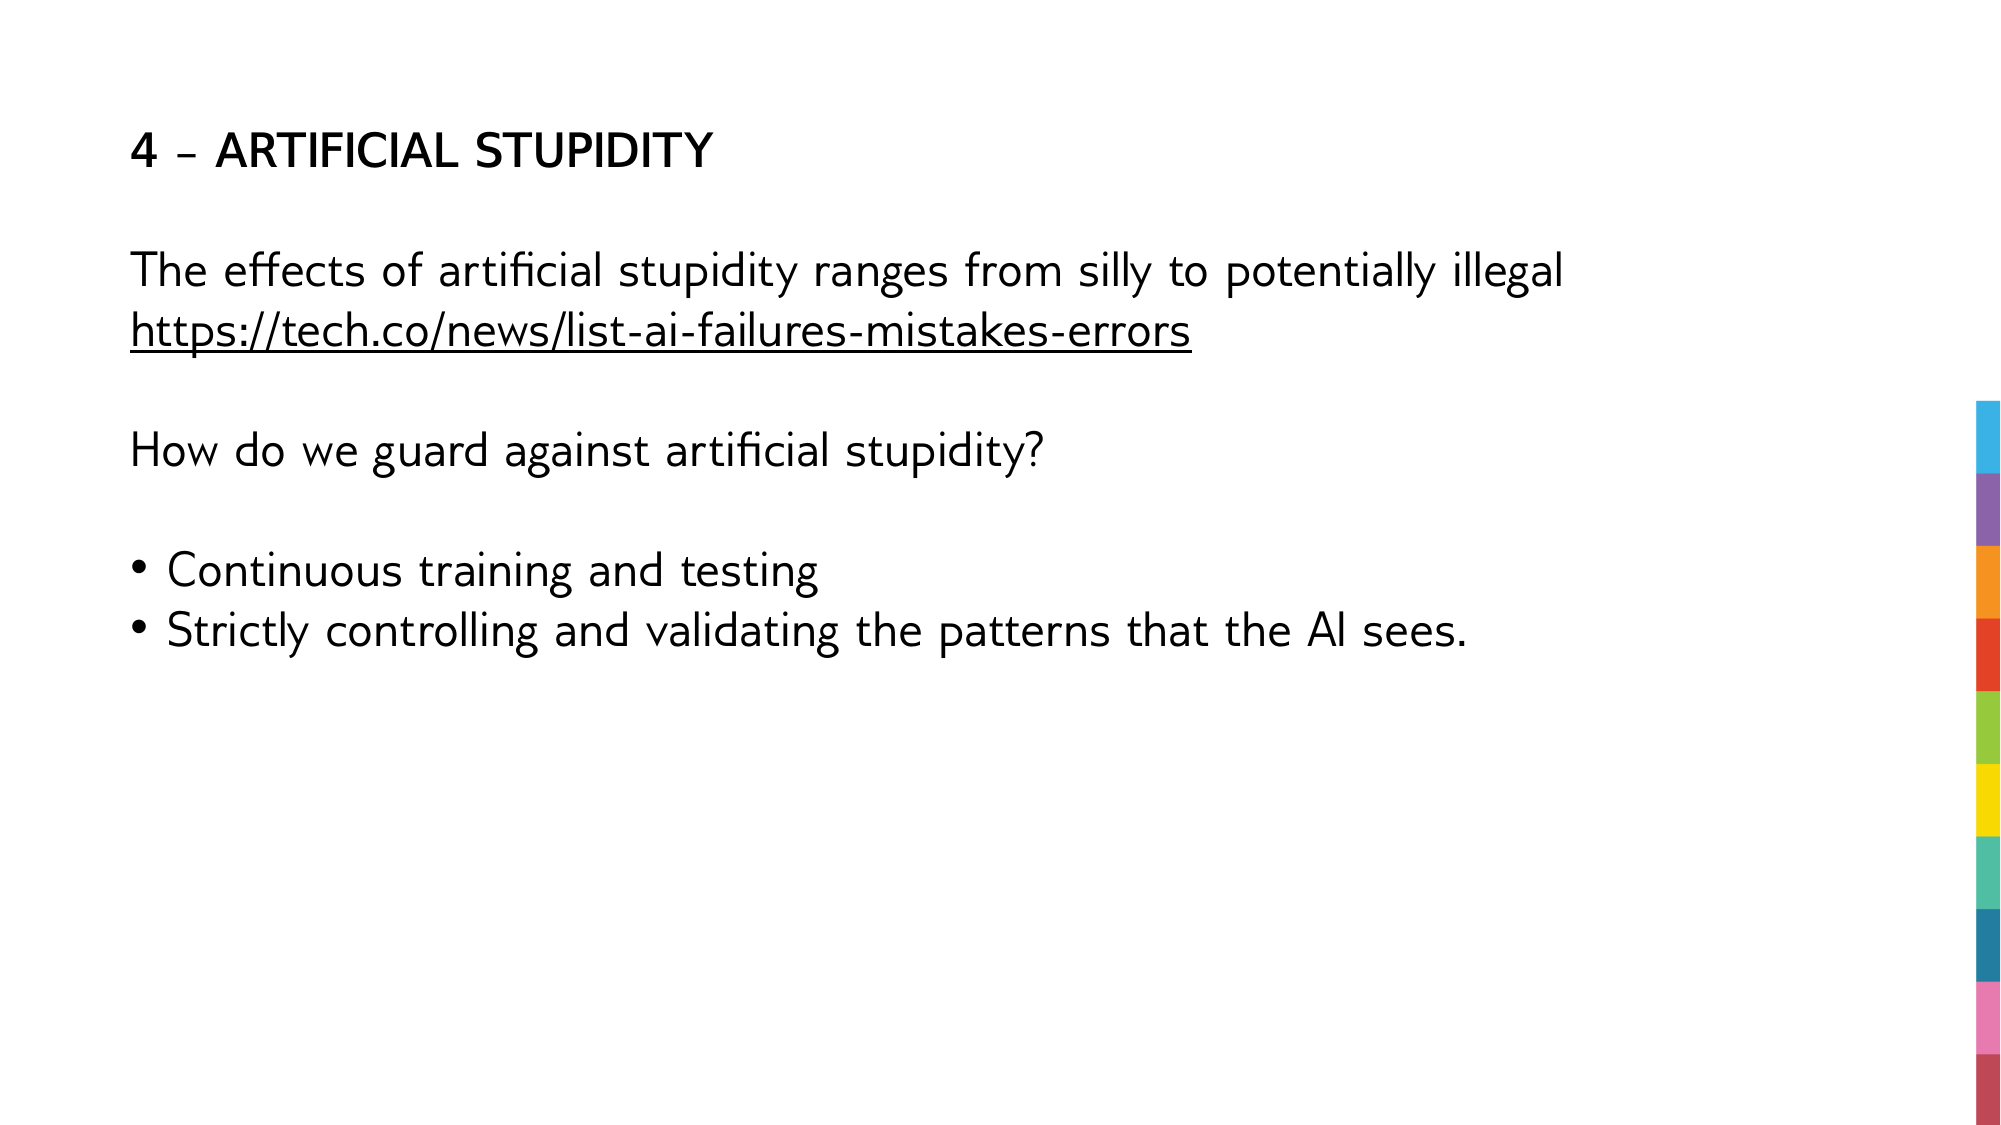

# 4 – ARTIFICIAL STUPIDITY
The effects of artificial stupidity ranges from silly to potentially illegal
https://tech.co/news/list-ai-failures-mistakes-errors

How do we guard against artificial stupidity?

Continuous training and testing
Strictly controlling and validating the patterns that the AI sees.